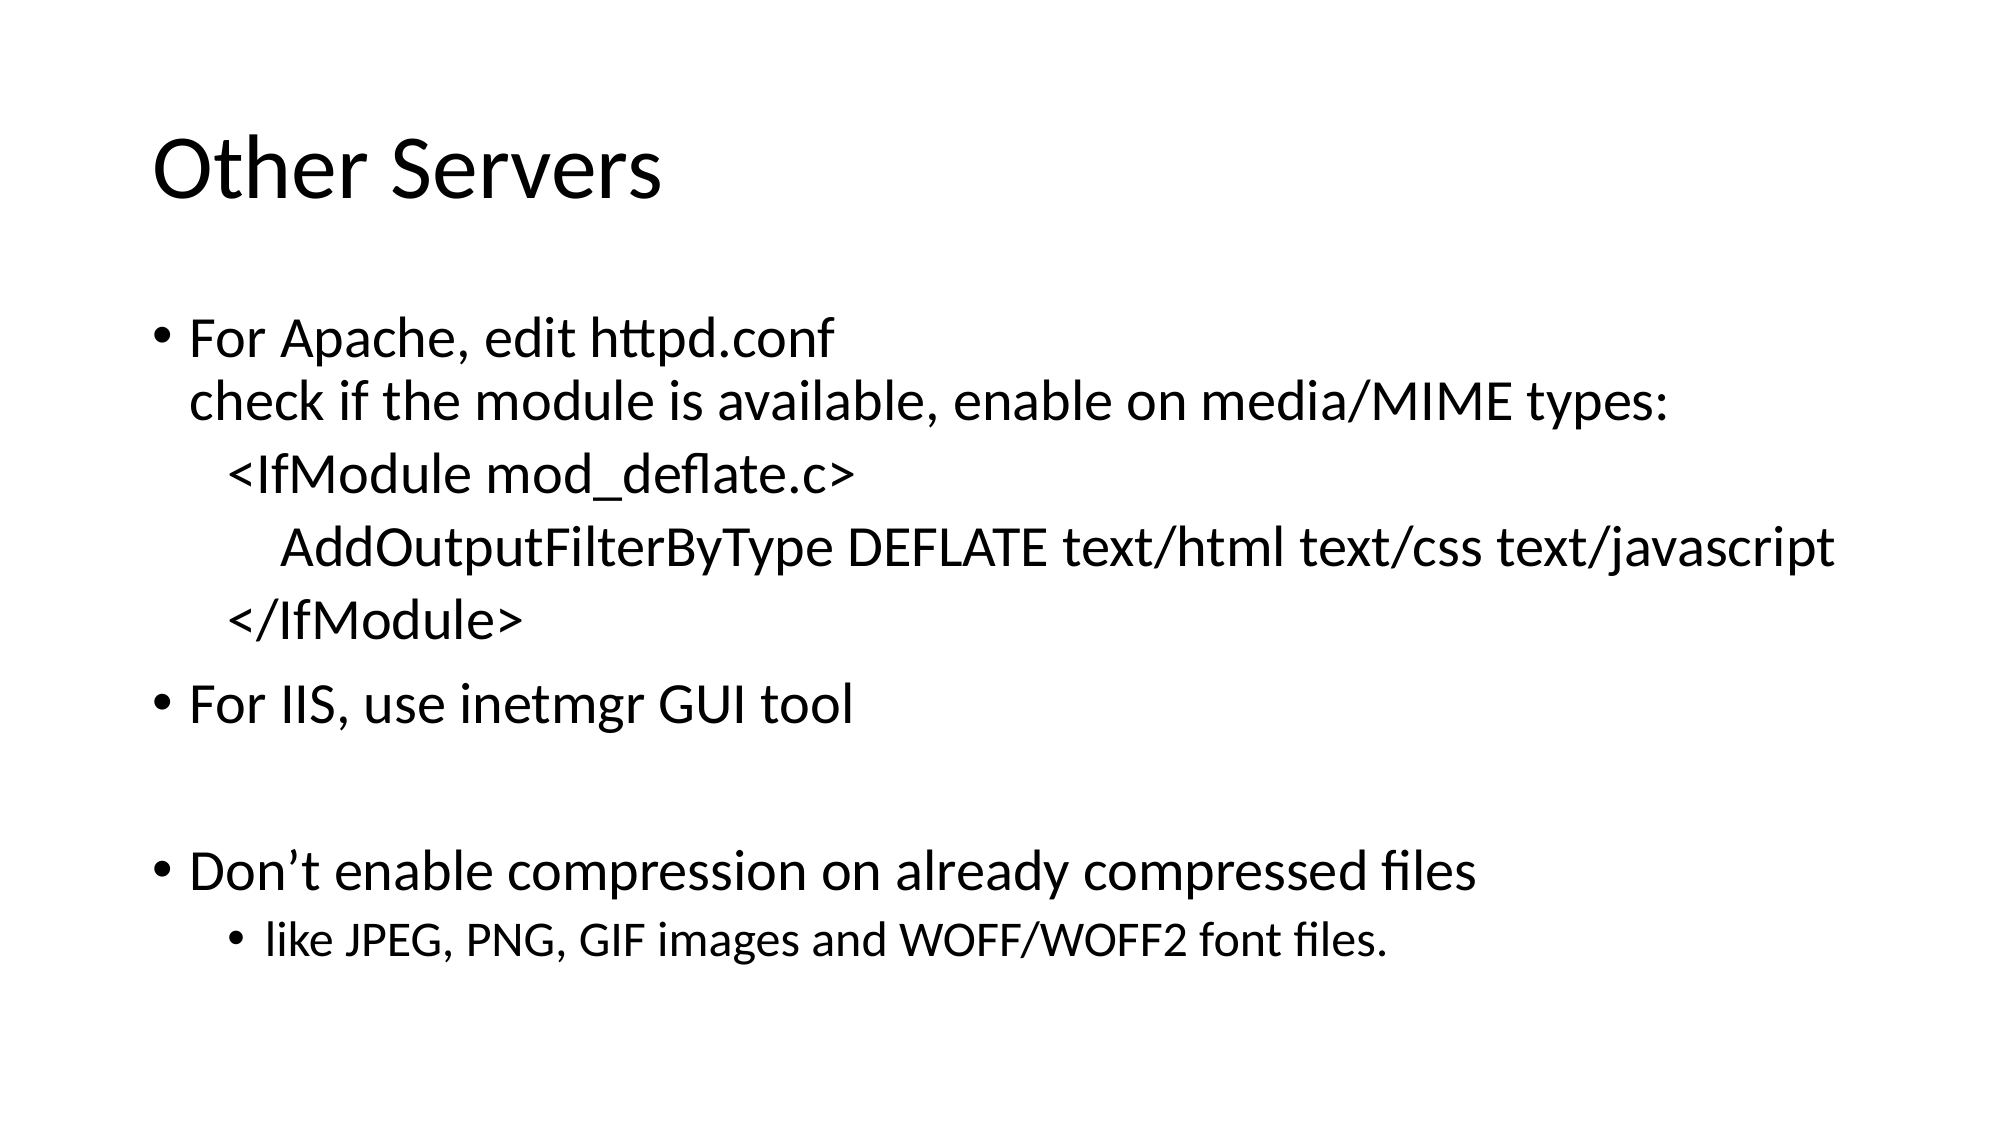

# Other Servers
For Apache, edit httpd.conf
check if the module is available, enable on media/MIME types:
<IfModule mod_deflate.c>
    AddOutputFilterByType DEFLATE text/html text/css text/javascript
</IfModule>
For IIS, use inetmgr GUI tool

Don’t enable compression on already compressed files
like JPEG, PNG, GIF images and WOFF/WOFF2 font files.